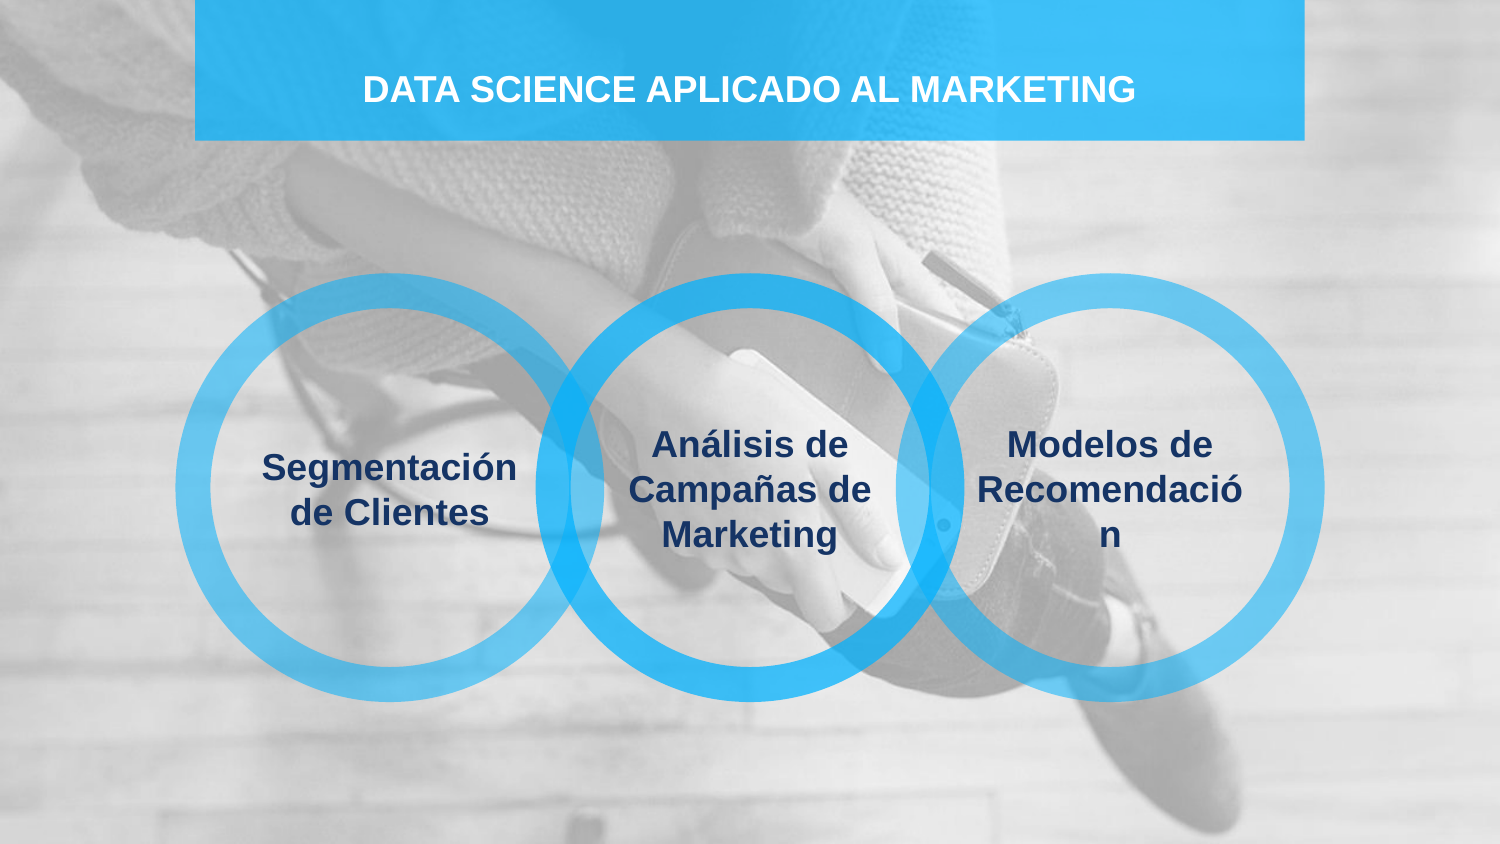

# DATA SCIENCE APLICADO AL MARKETING
Segmentación de Clientes
Análisis de Campañas de Marketing
Modelos de Recomendación